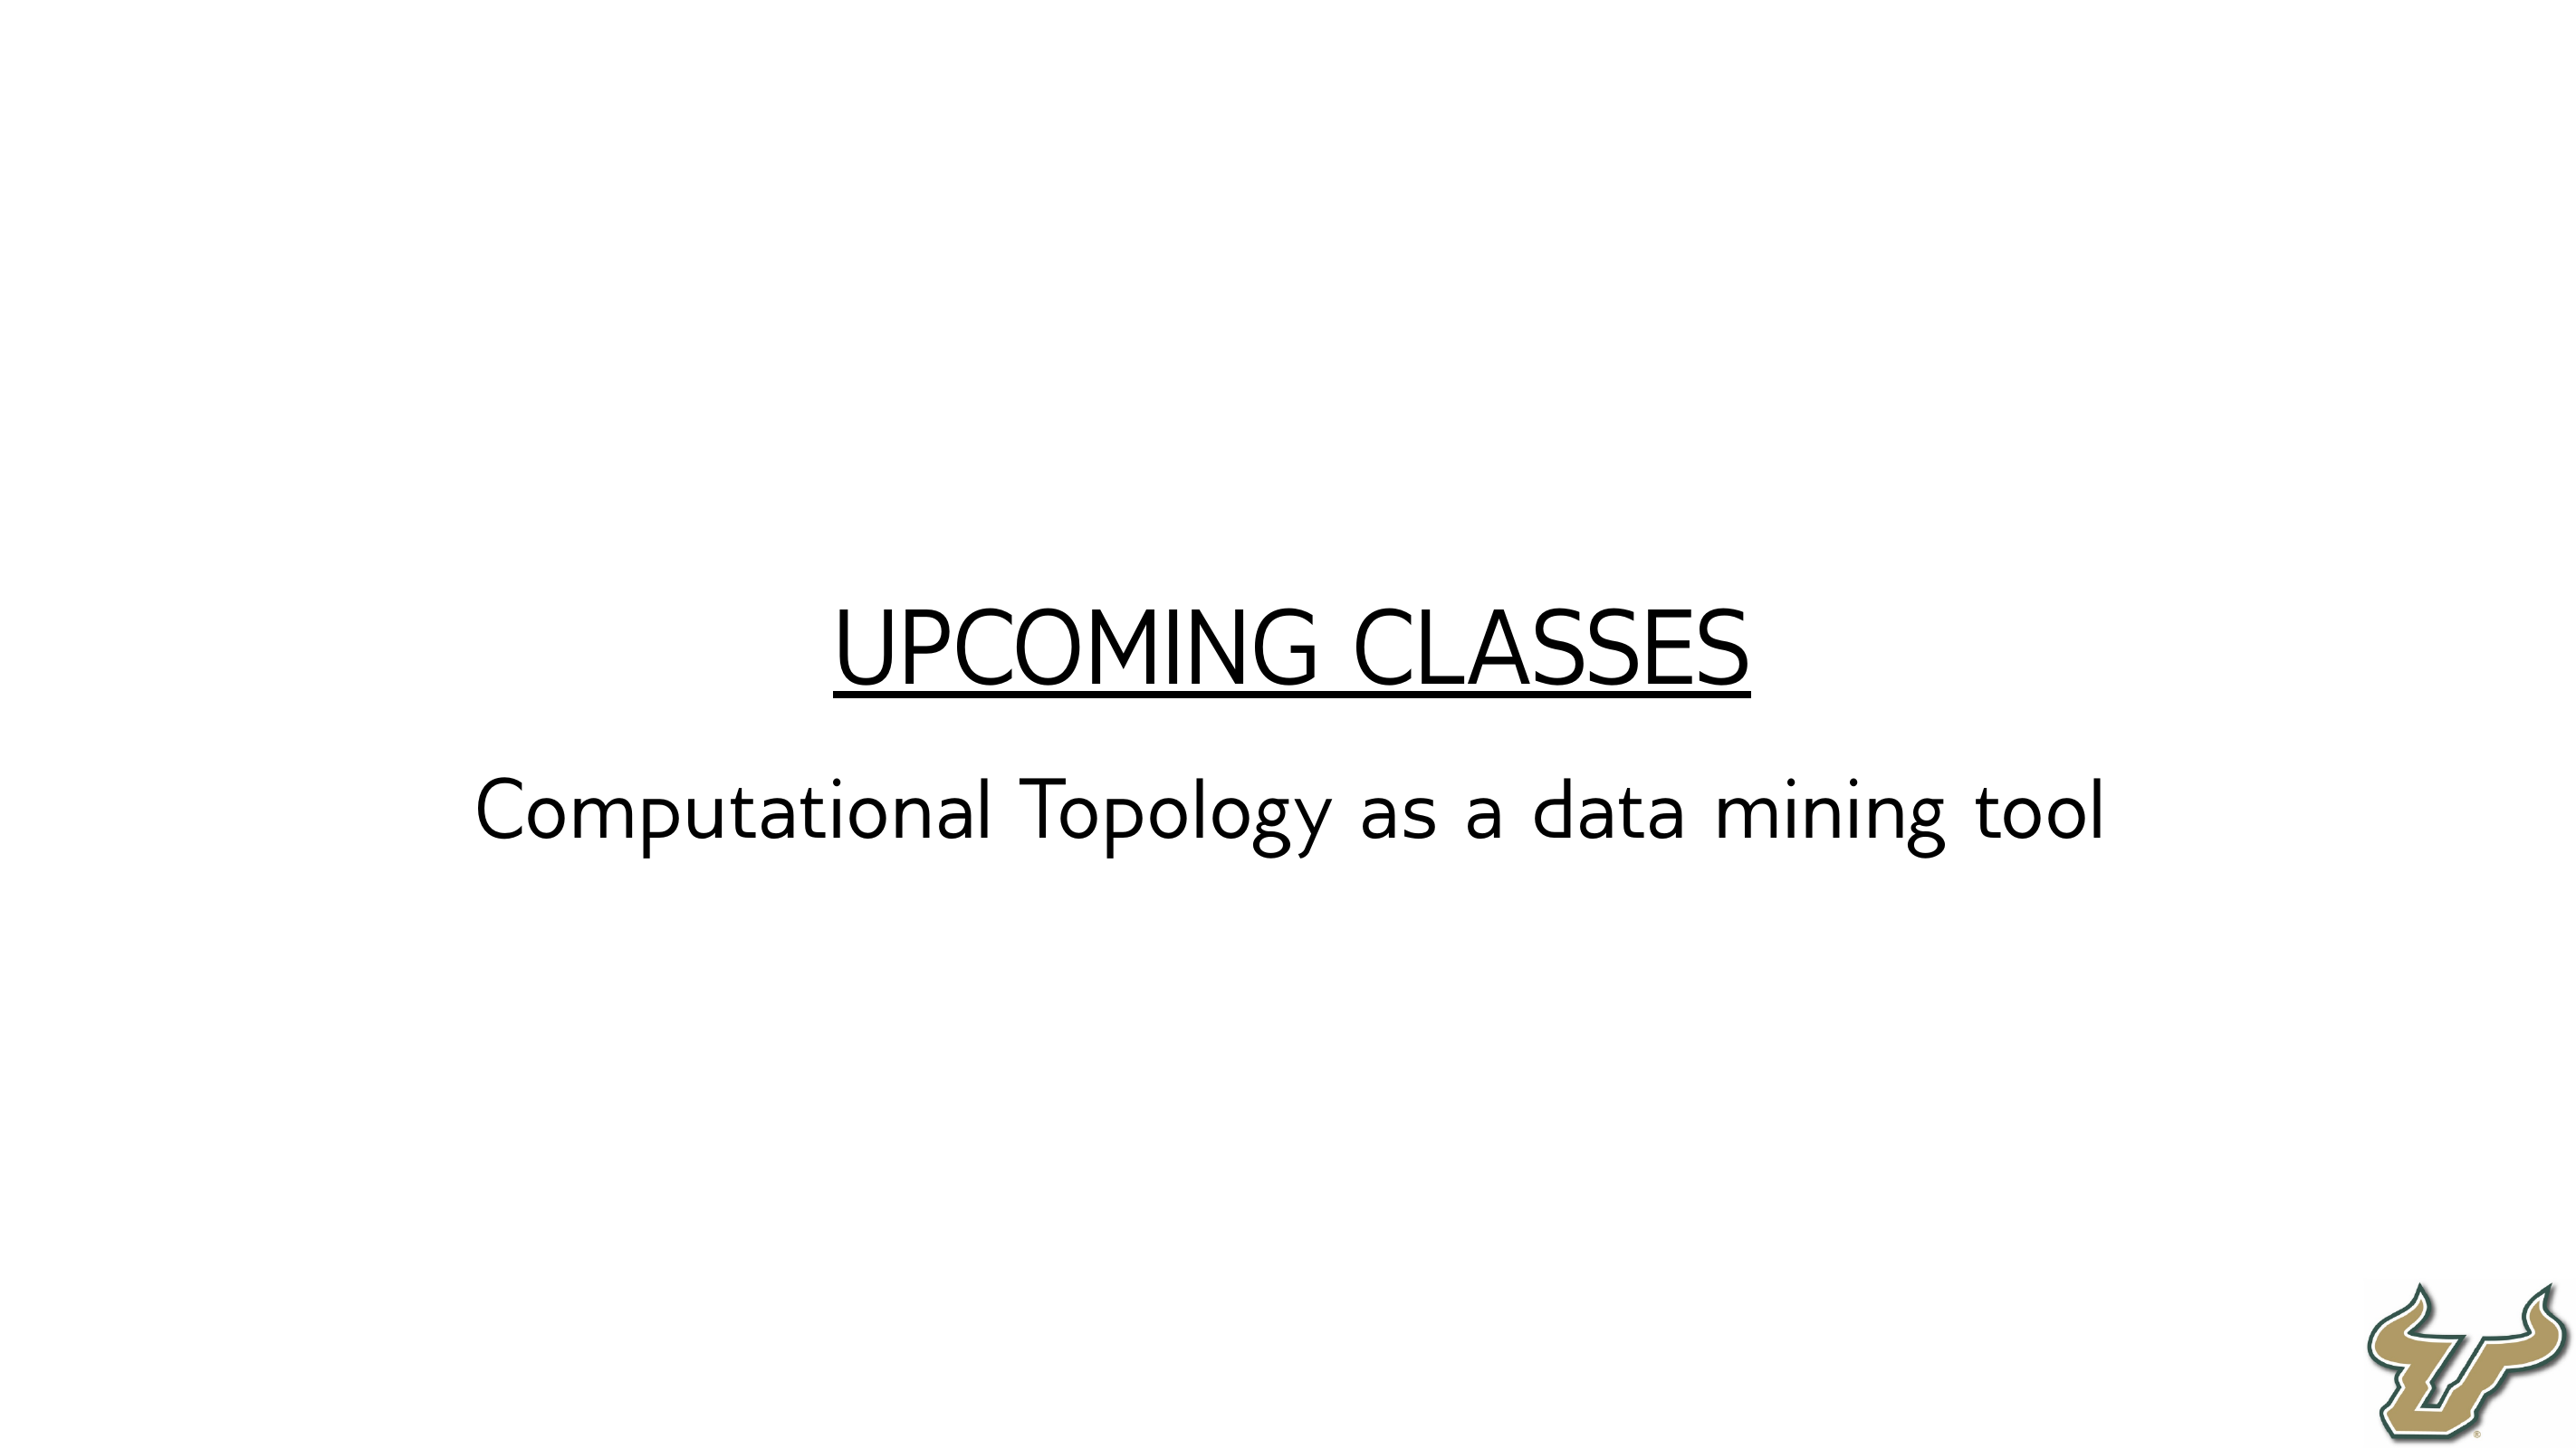

Upcoming Classes
Computational Topology as a data mining tool